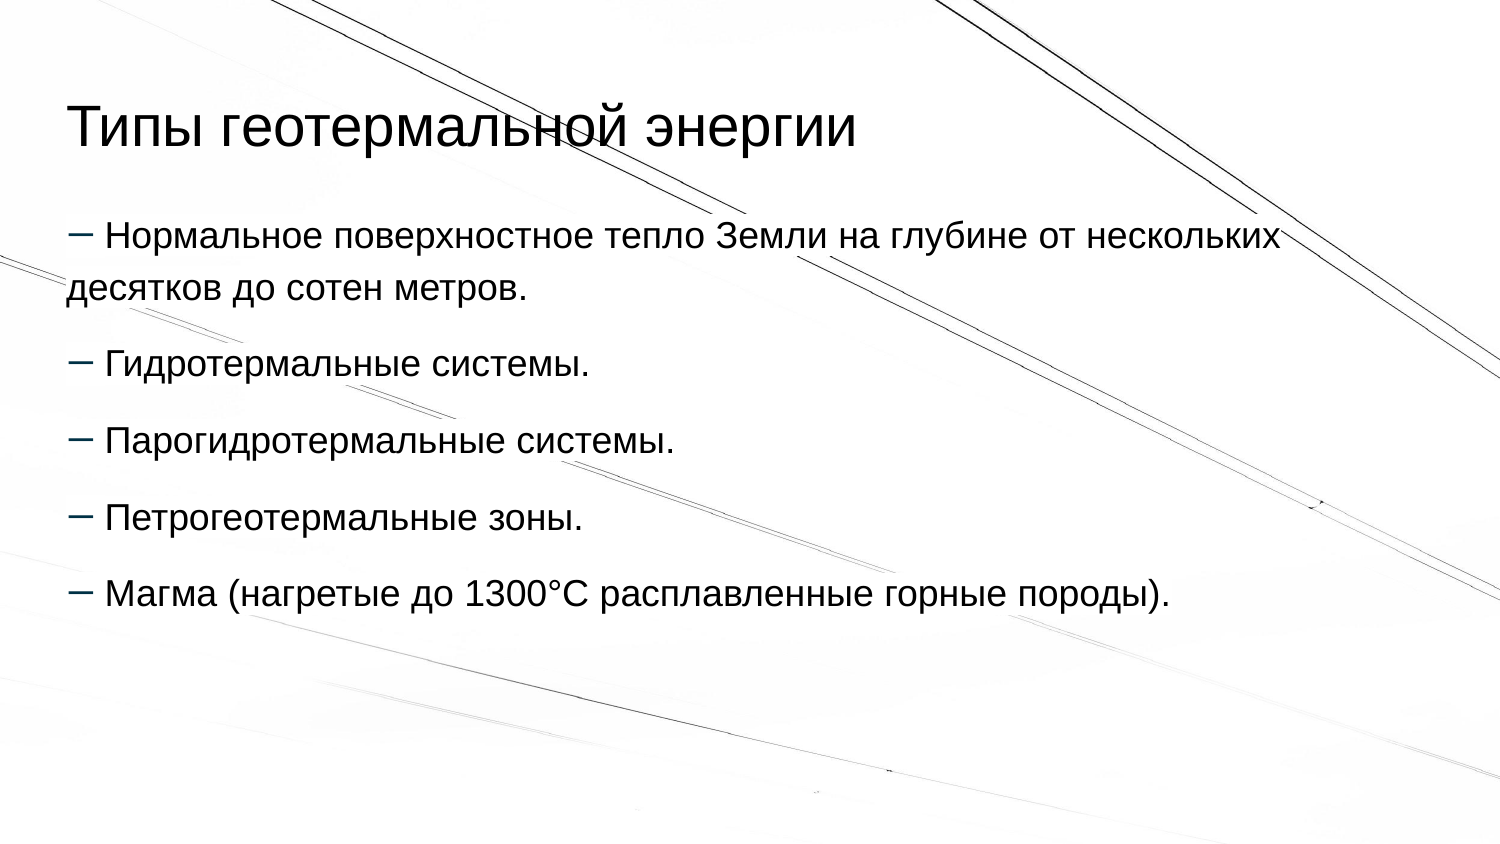

# Типы геотермальной энергии
— Нормальное поверхностное тепло Земли на глубине от нескольких десятков до сотен метров.
— Гидротермальные системы.
— Парогидротермальные системы.
— Петрогеотермальные зоны.
— Магма (нагретые до 1300°С расплавленные горные породы).